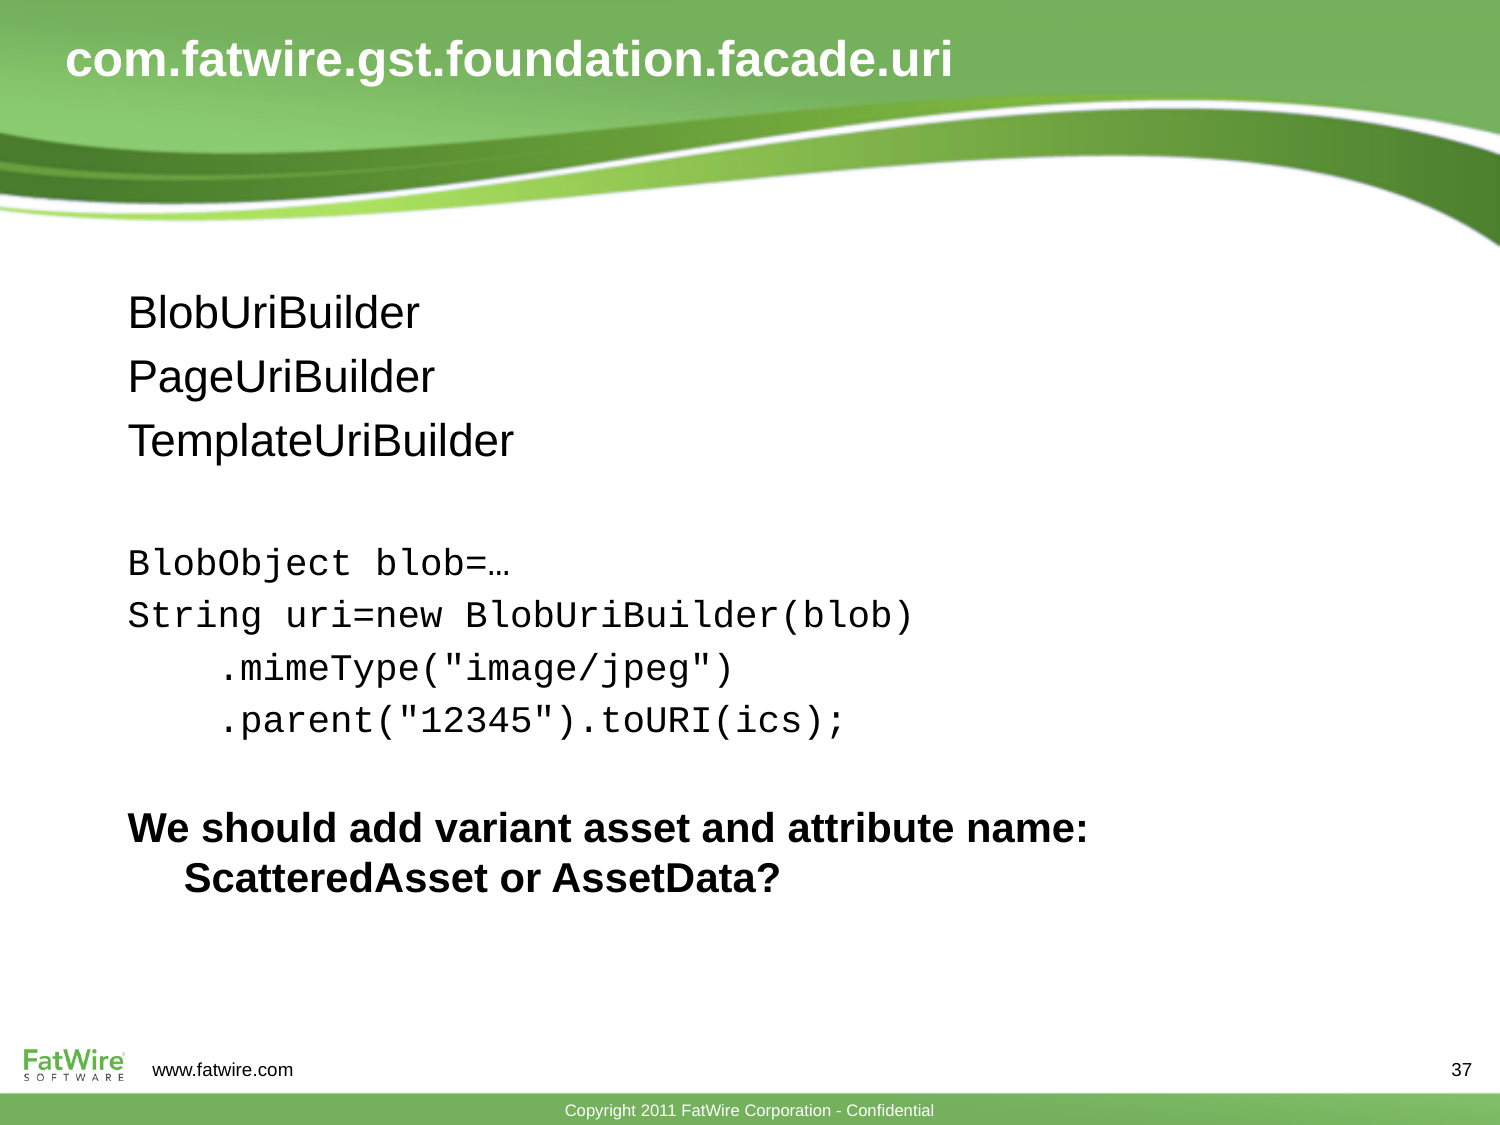

# com.fatwire.gst.foundation.facade.uri
BlobUriBuilder
PageUriBuilder
TemplateUriBuilder

BlobObject blob=…
String uri=new BlobUriBuilder(blob)
    .mimeType("image/jpeg")
    .parent("12345").toURI(ics);

We should add variant asset and attribute name: ScatteredAsset or AssetData?
37